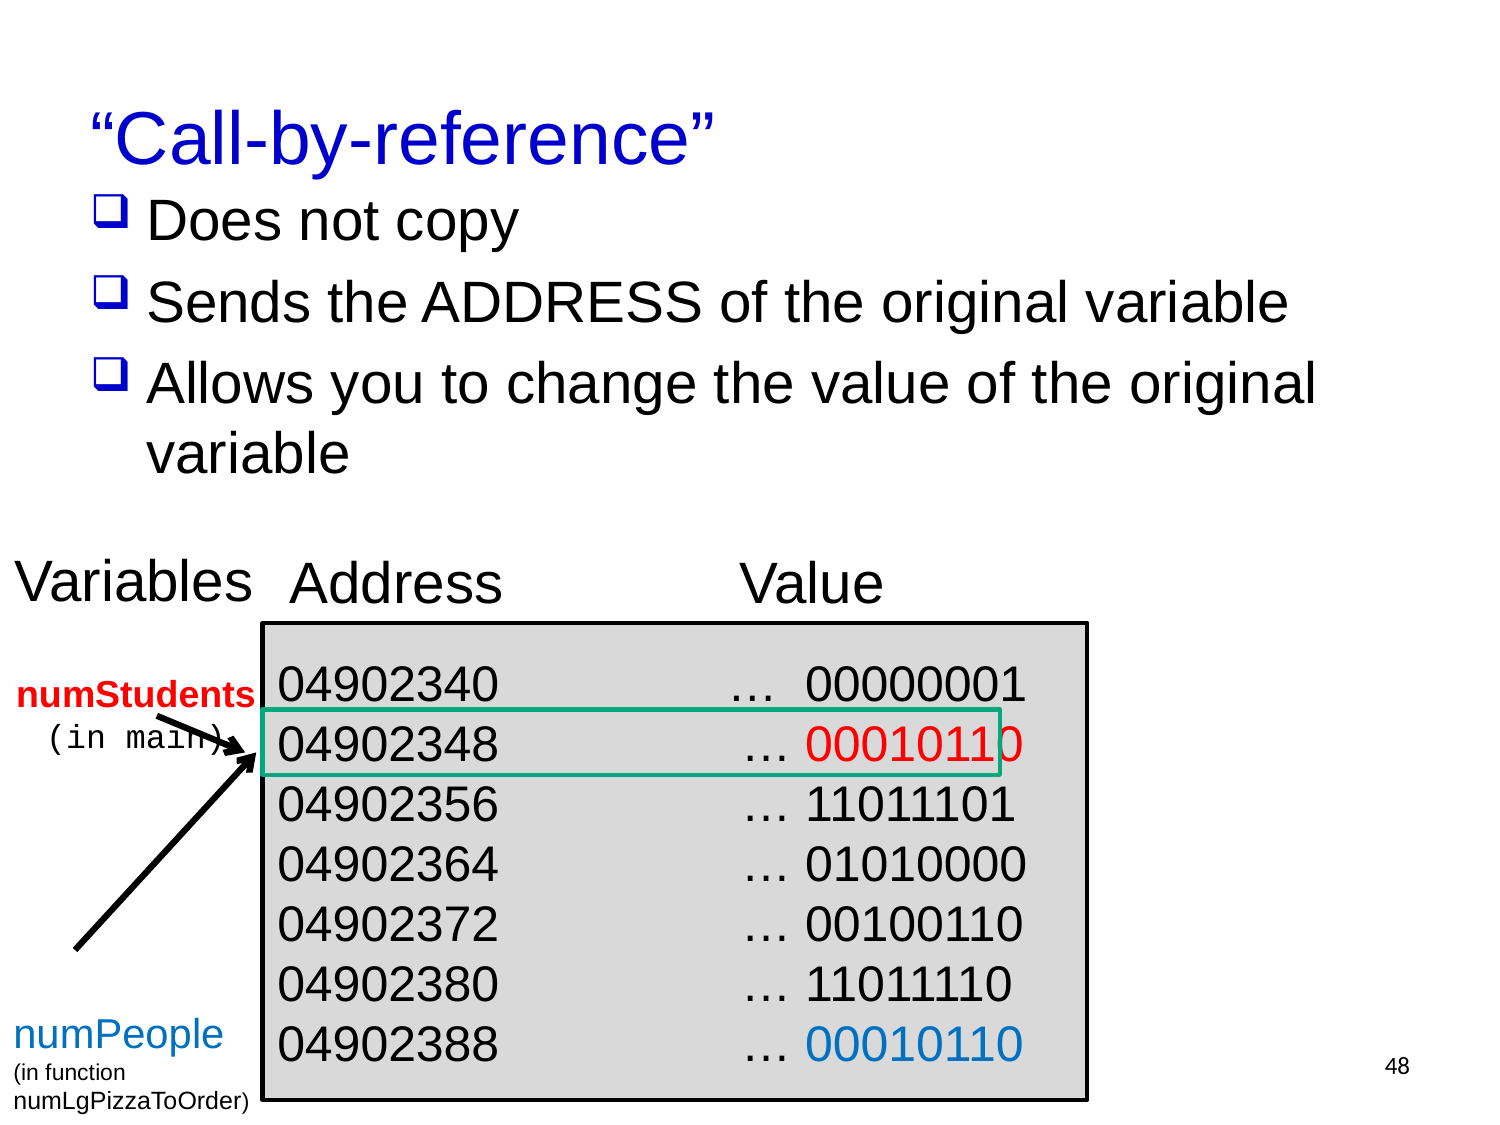

# “Call-by-reference”
Does not copy
Sends the ADDRESS of the original variable
Allows you to change the value of the original variable

Variables
Address		Value
04902340		…  00000001
04902348		 … 00010110
04902356		 … 11011101
04902364		 … 01010000
04902372		 … 00100110
04902380		 … 11011110
04902388		 … 00010110
numStudents
(in main)

numPeople
(in function numLgPizzaToOrder)
48